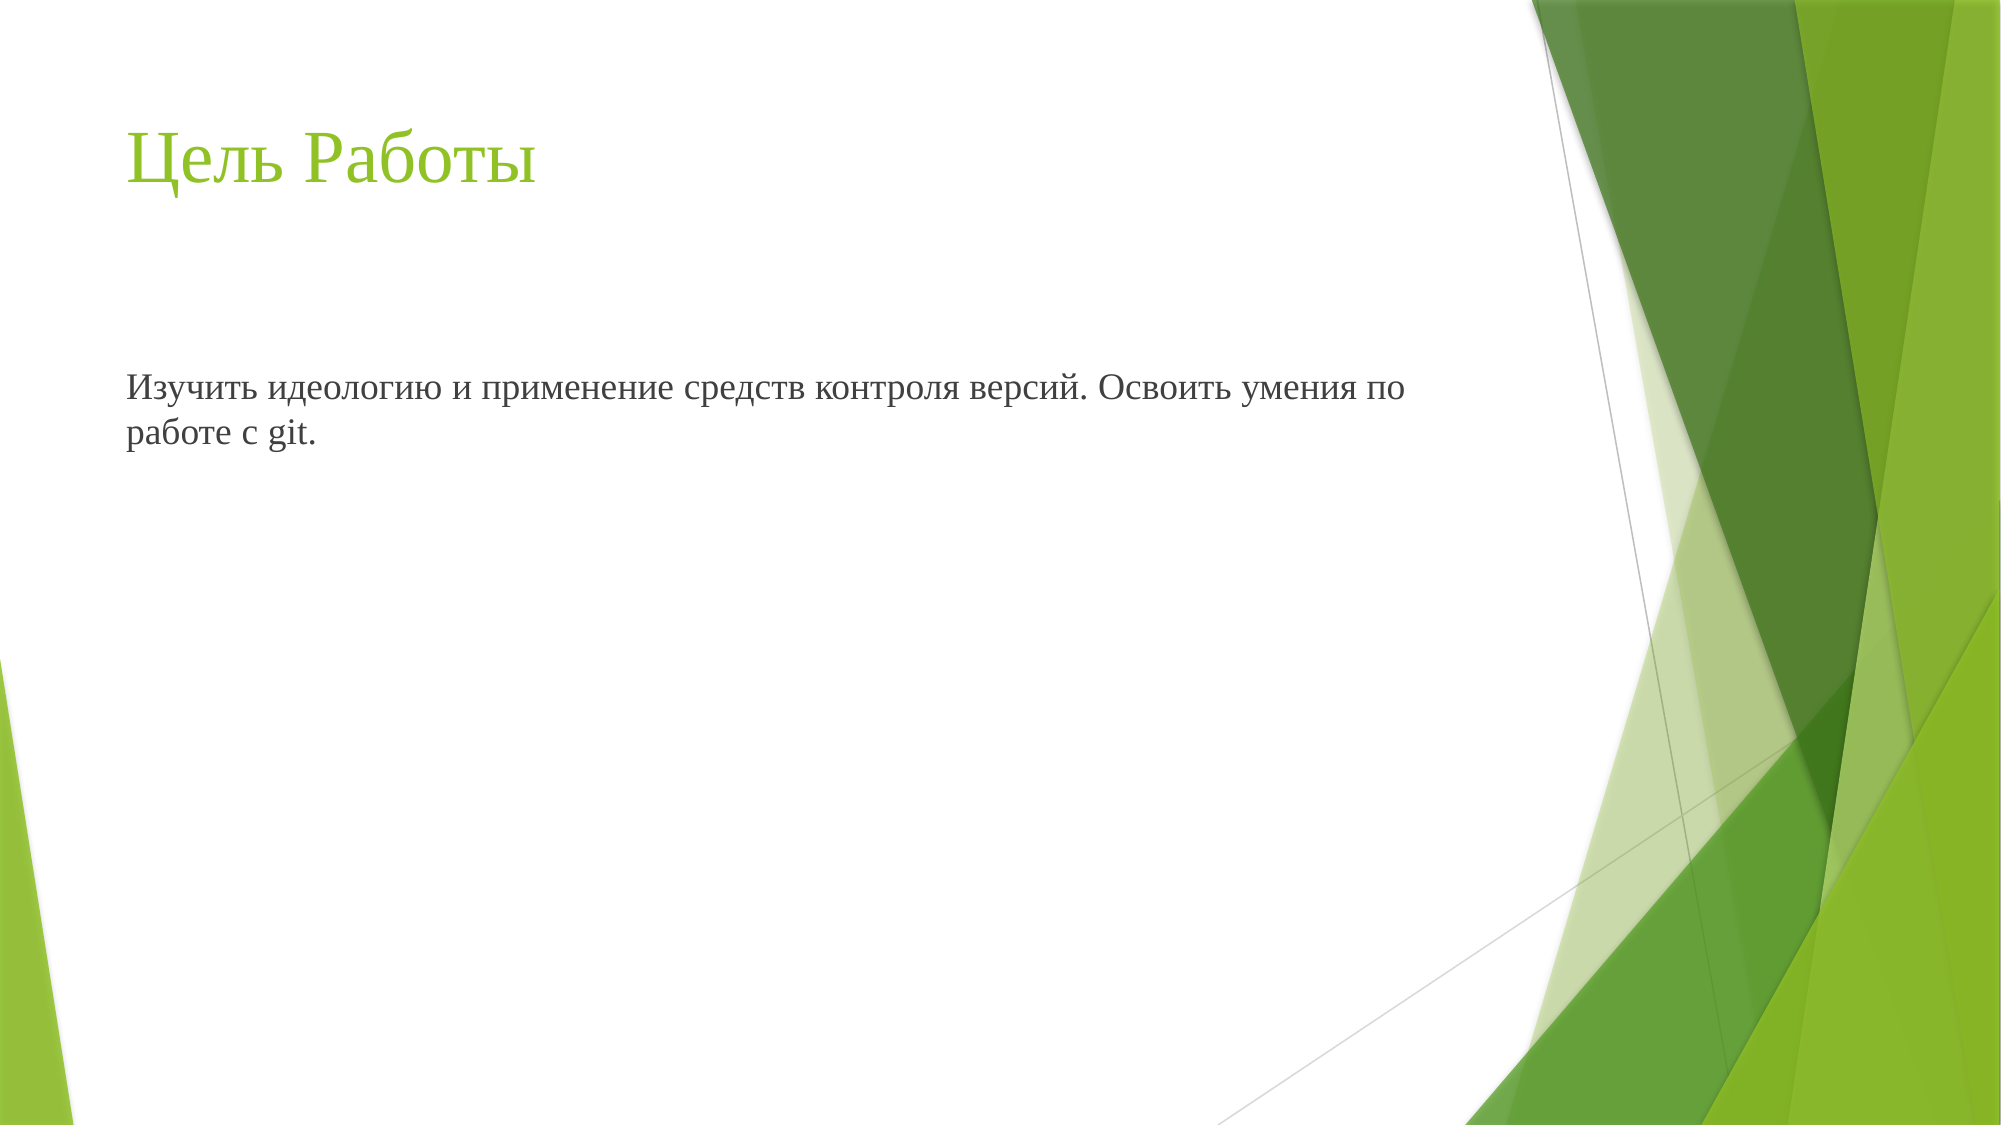

# Цель Работы
Изучить идеологию и применение средств контроля версий. Освоить умения по работе с git.